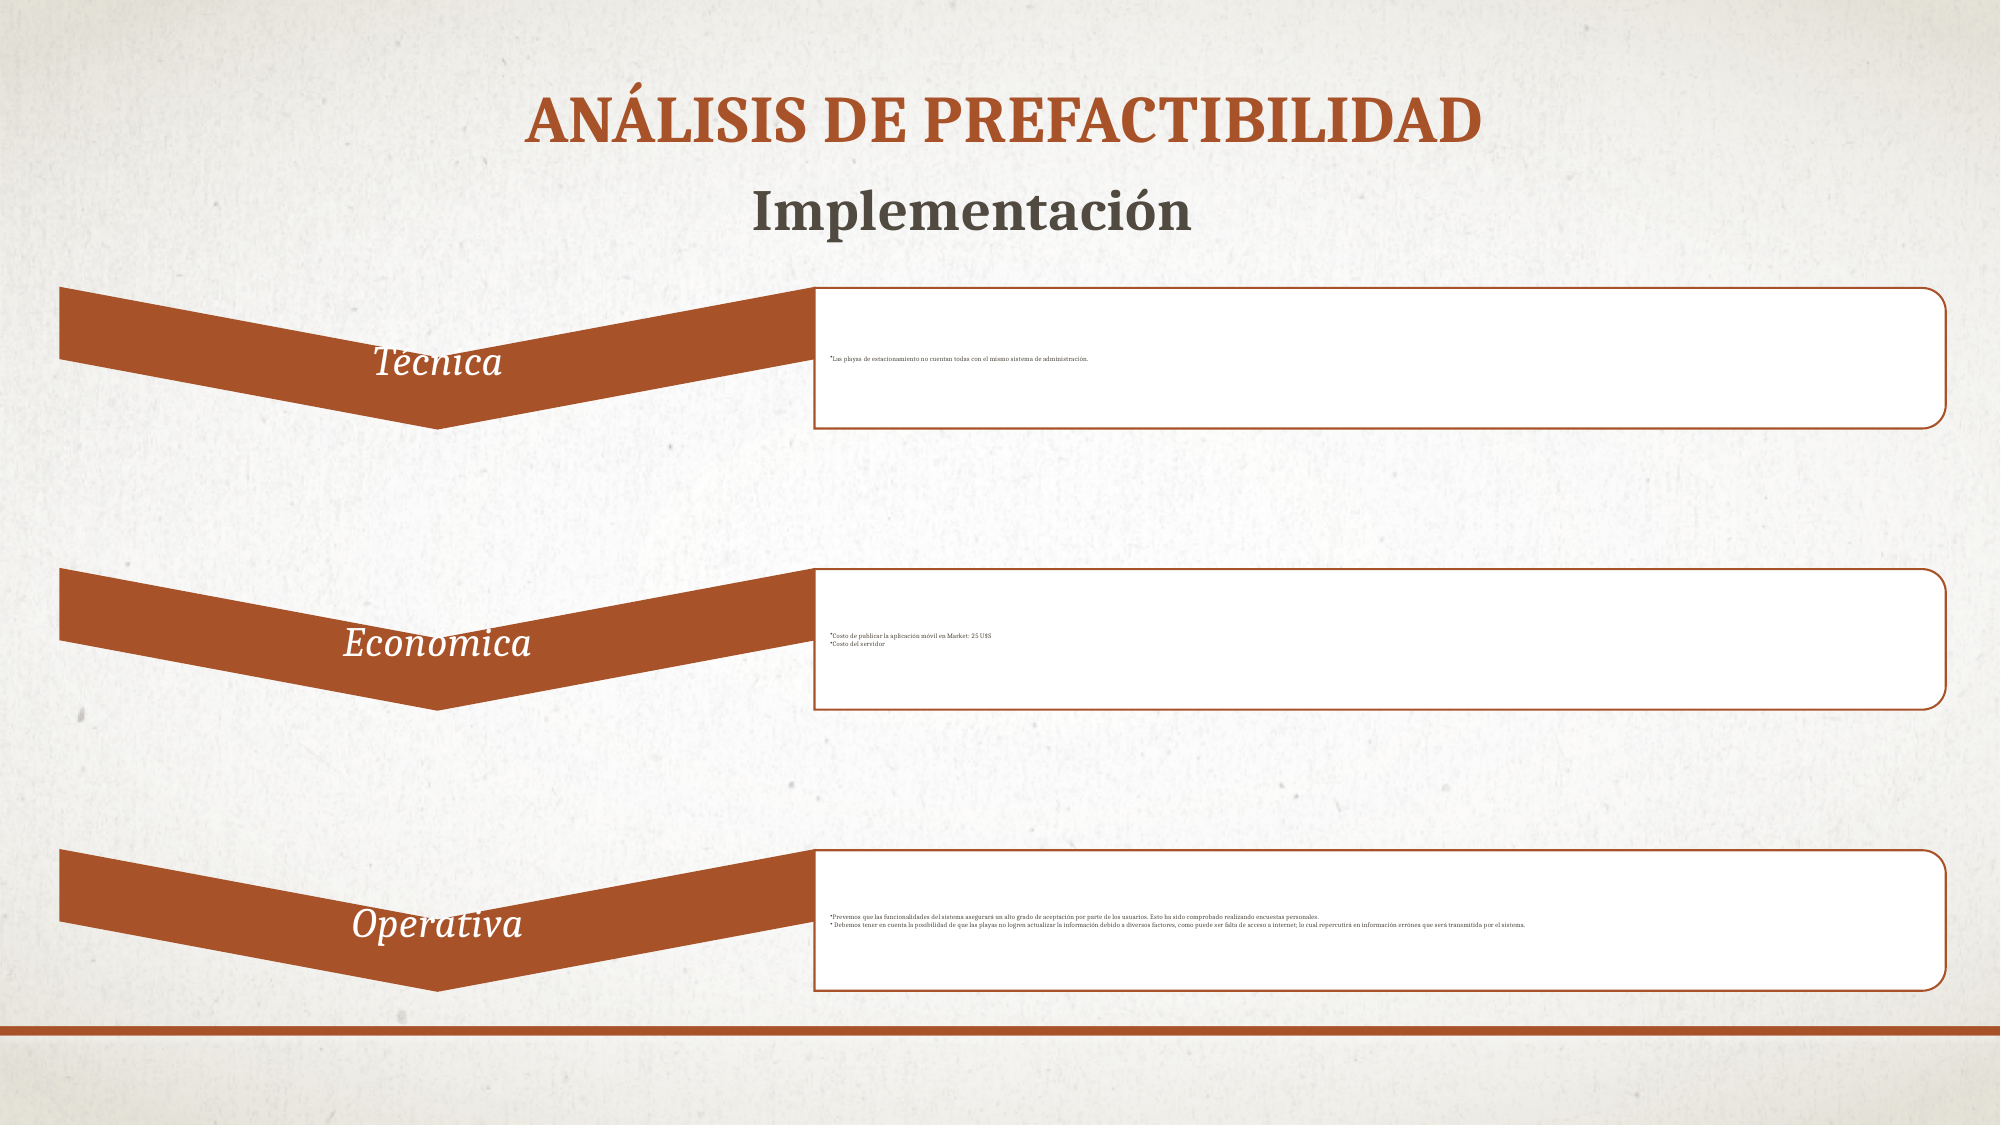

# ANÁLISIS DE PREFACTIBILIDAD
Implementación
Técnica
Las playas de estacionamiento no cuentan todas con el mismo sistema de administración.
Costo de publicar la aplicación móvil en Market: 25 U$S
Operativa
Prevemos que las funcionalidades del sistema asegurará un alto grado de aceptación por parte de los usuarios. Esto ha sido comprobado realizando encuestas personales.
Económica
Costo del servidor
 Debemos tener en cuenta la posibilidad de que las playas no logren actualizar la información debido a diversos factores, como puede ser falta de acceso a internet; lo cual repercutirá en información errónea que será transmitida por el sistema.